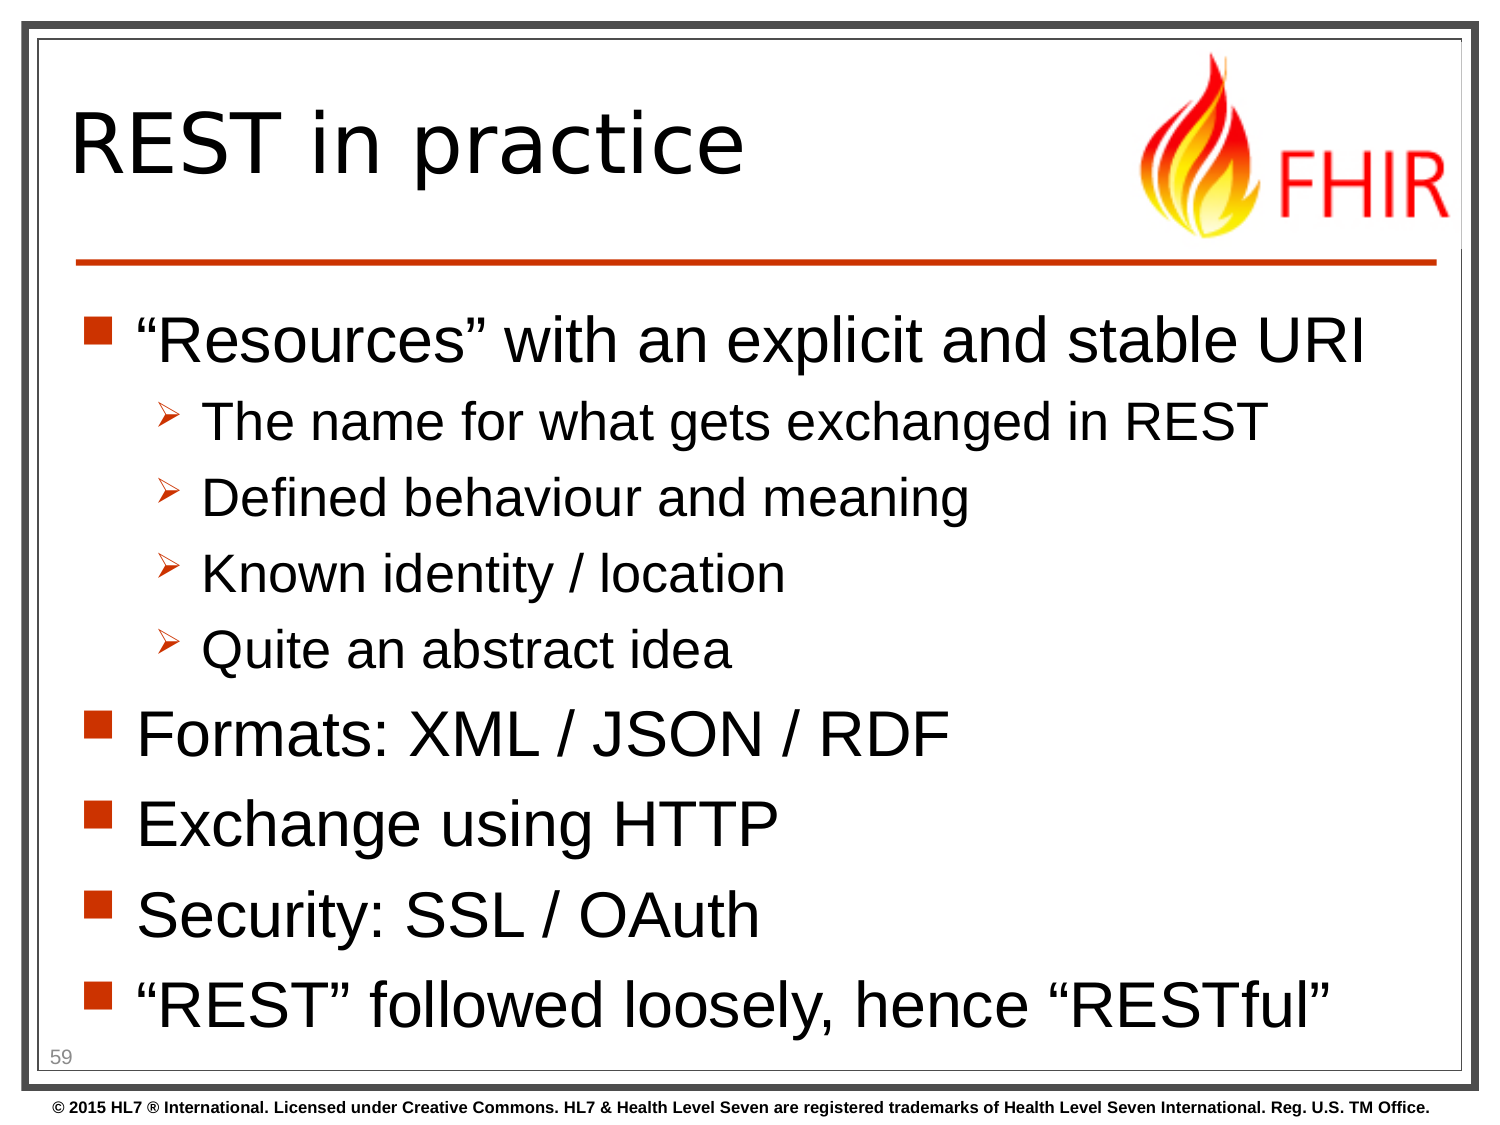

# REST in practice
“Resources” with an explicit and stable URI
The name for what gets exchanged in REST
Defined behaviour and meaning
Known identity / location
Quite an abstract idea
Formats: XML / JSON / RDF
Exchange using HTTP
Security: SSL / OAuth
“REST” followed loosely, hence “RESTful”
59